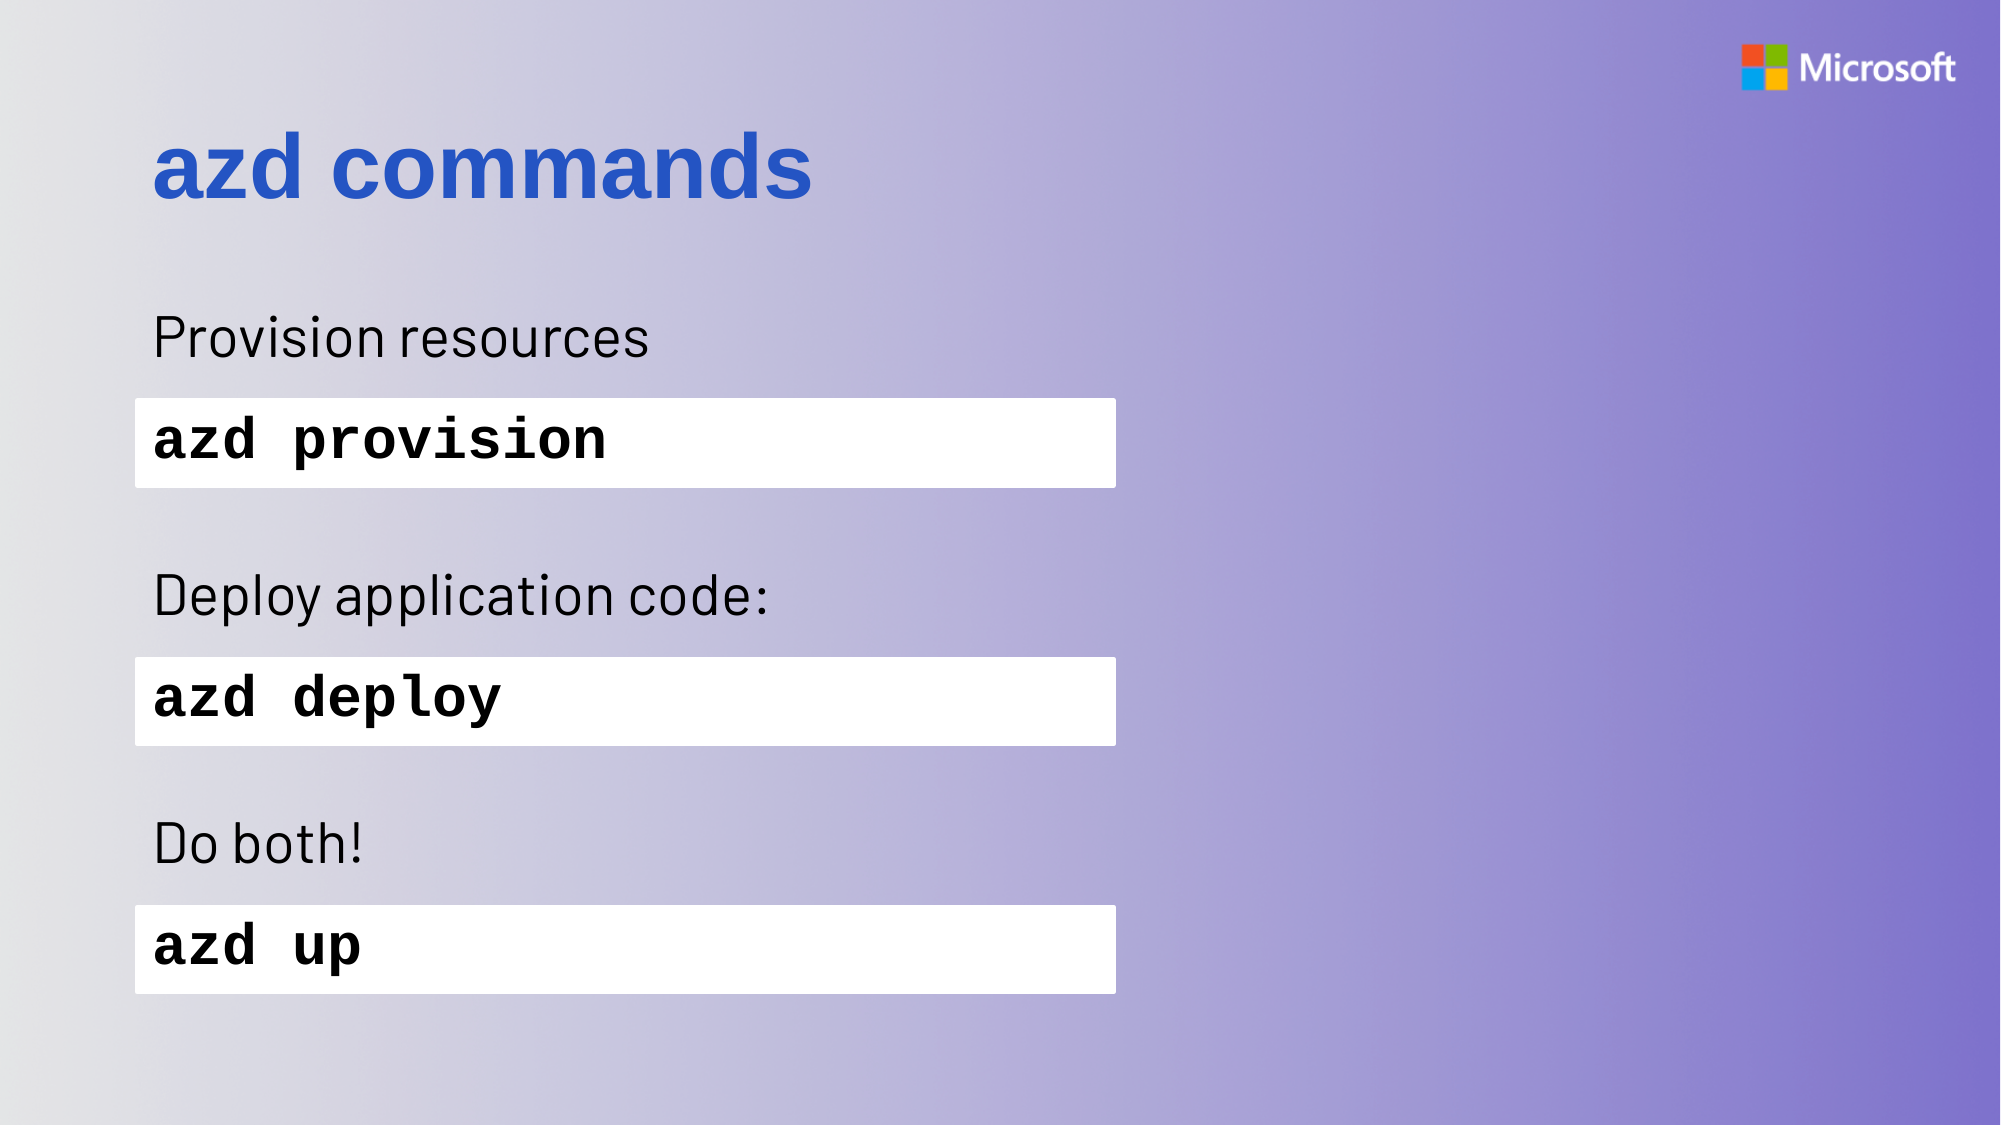

# azd commands
Provision resources
azd provision
Deploy application code:
azd deploy
Do both!
azd up